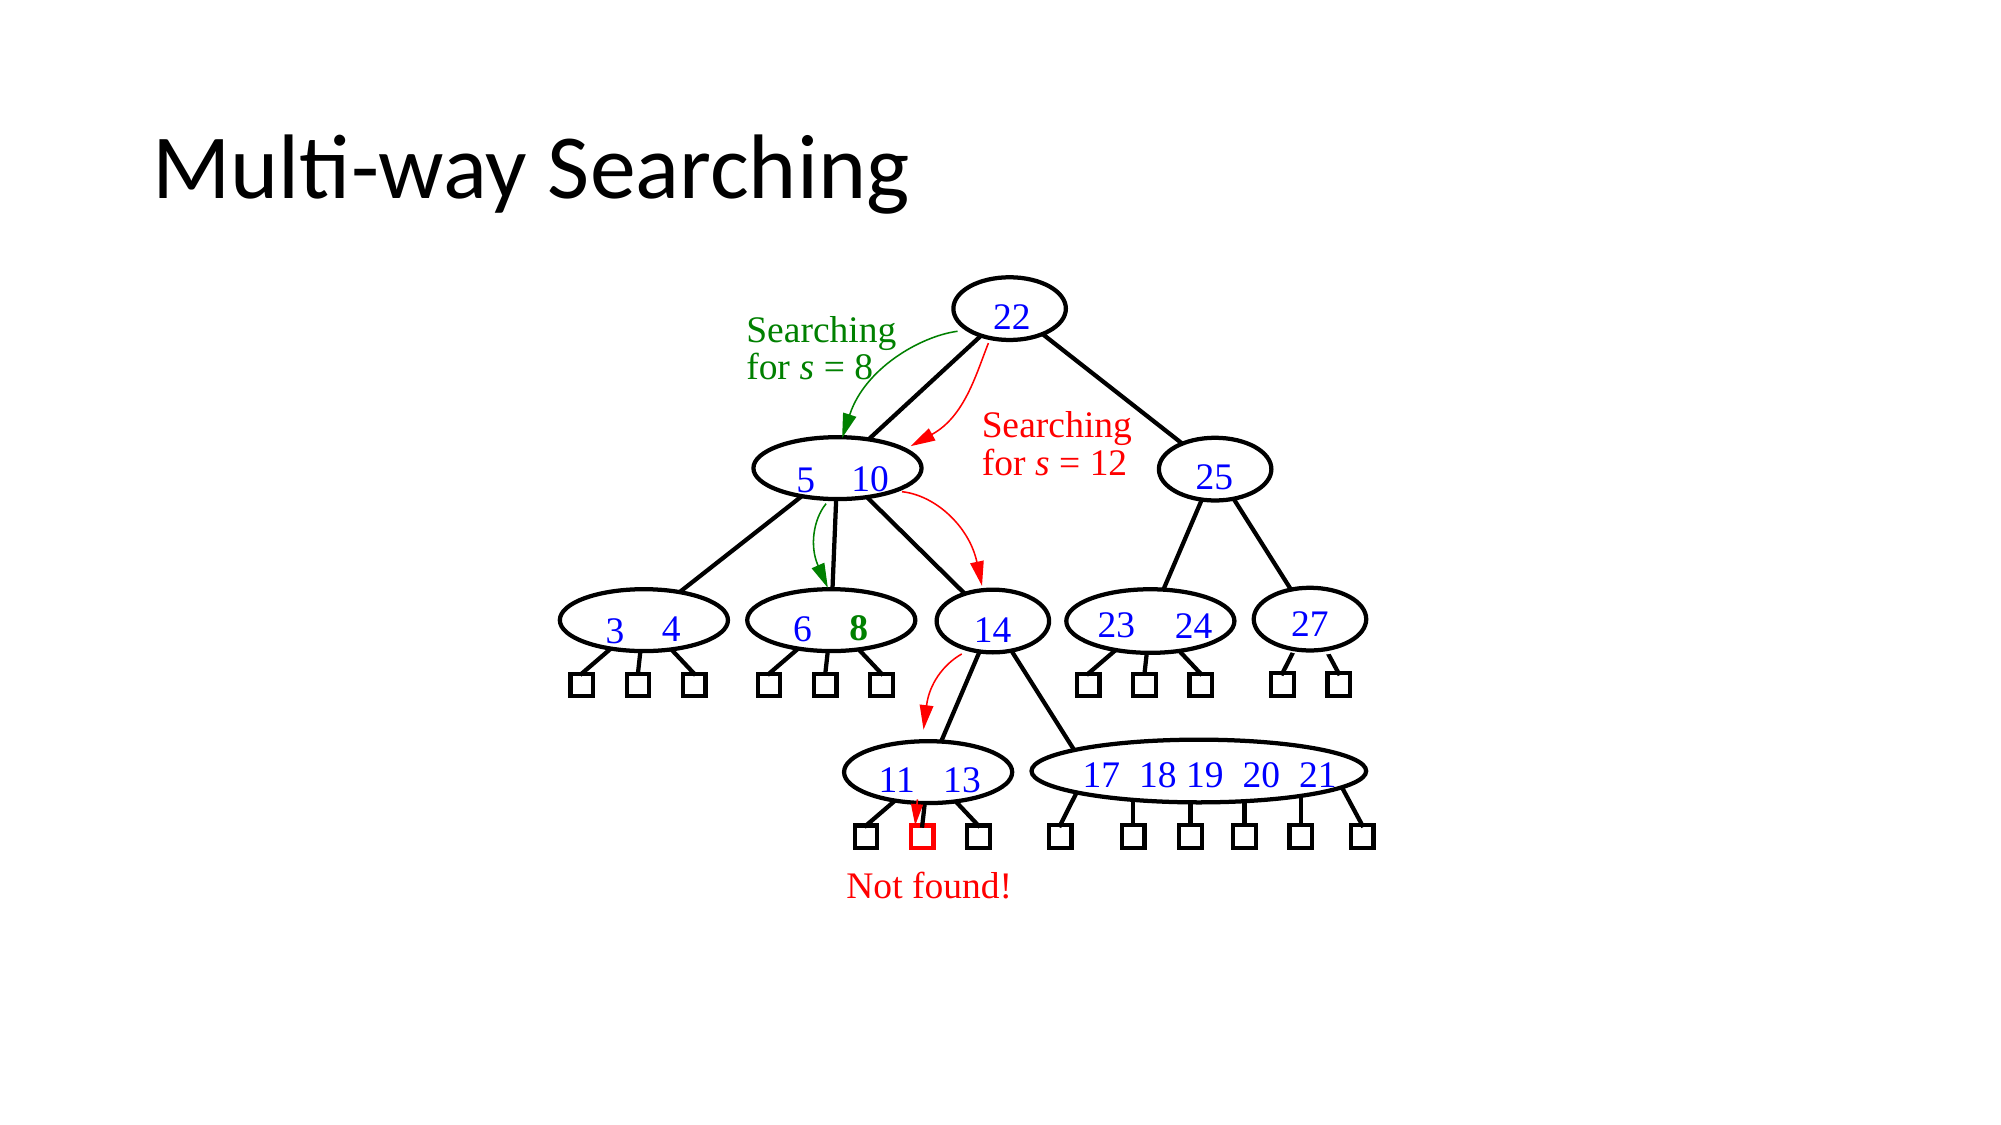

# Multi-way Searching

22
Searching

for
s
 = 8

Searching

for
s
 = 12

25
10
5

27
23
24
8
4
6
14
3

17  18 19  20  21
11   13

Not found!